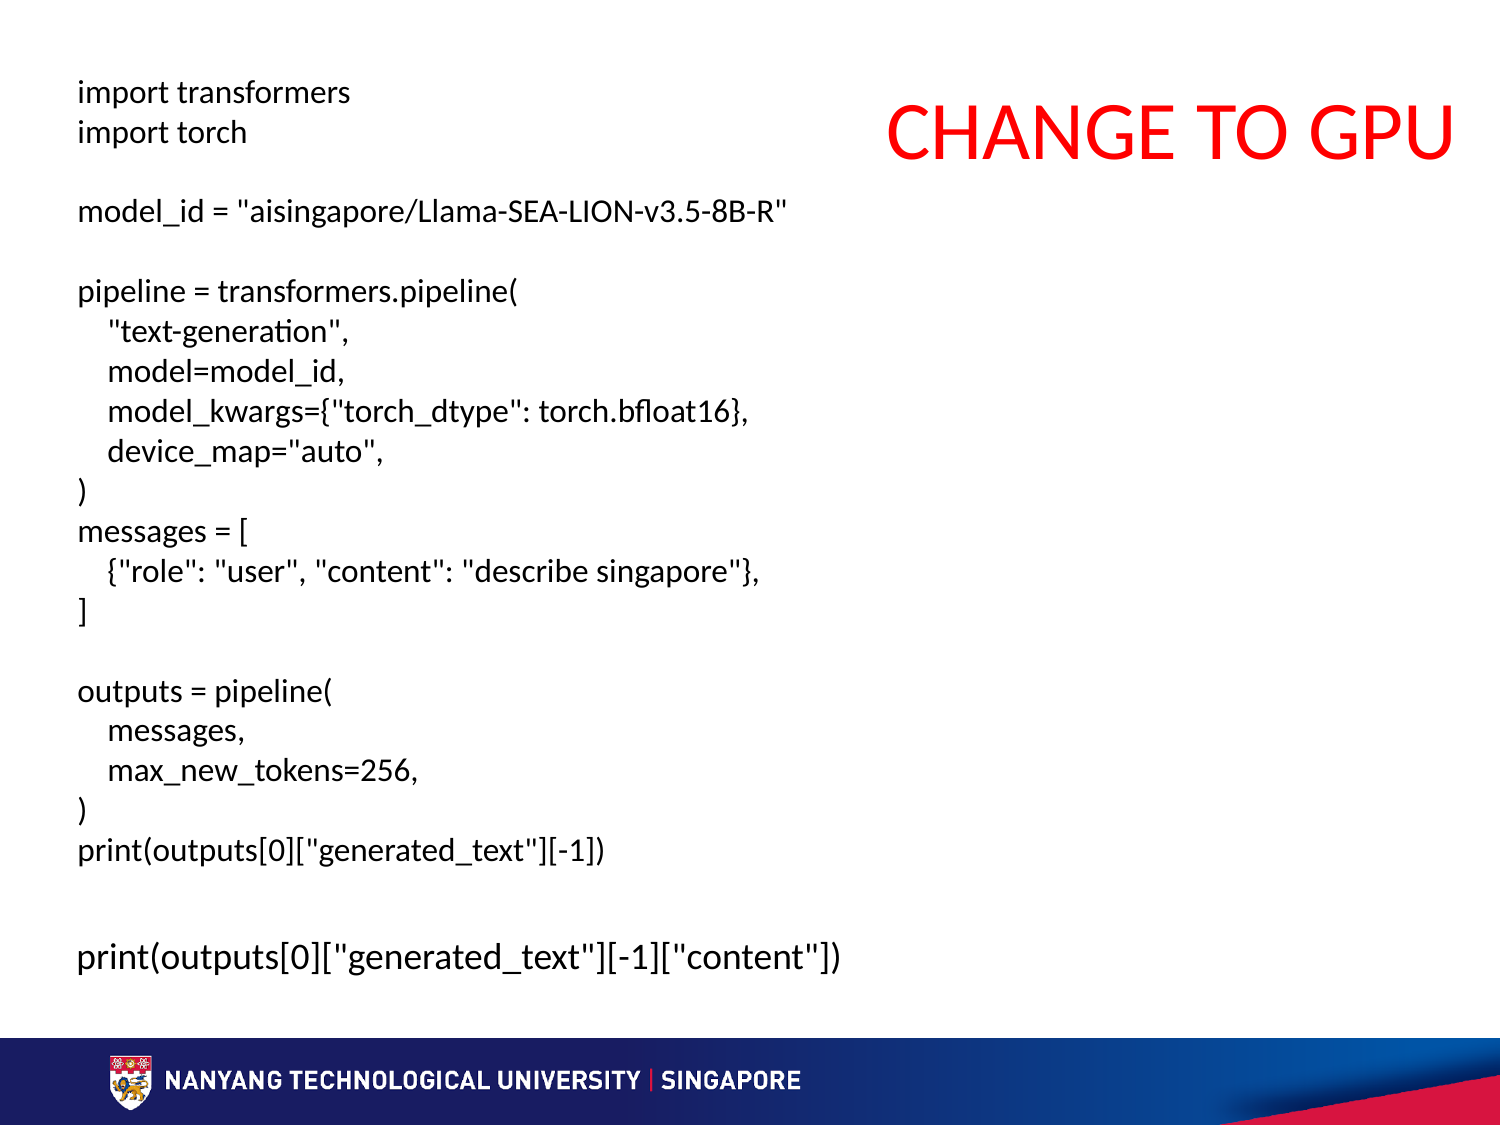

import transformers
import torch

model_id = "aisingapore/Llama-SEA-LION-v3.5-8B-R"

pipeline = transformers.pipeline(
    "text-generation",
    model=model_id,
    model_kwargs={"torch_dtype": torch.bfloat16},
    device_map="auto",
)
messages = [
    {"role": "user", "content": "describe singapore"},
]

outputs = pipeline(
    messages,
    max_new_tokens=256,
)
print(outputs[0]["generated_text"][-1])
CHANGE TO GPU
print(outputs[0]["generated_text"][-1]["content"])